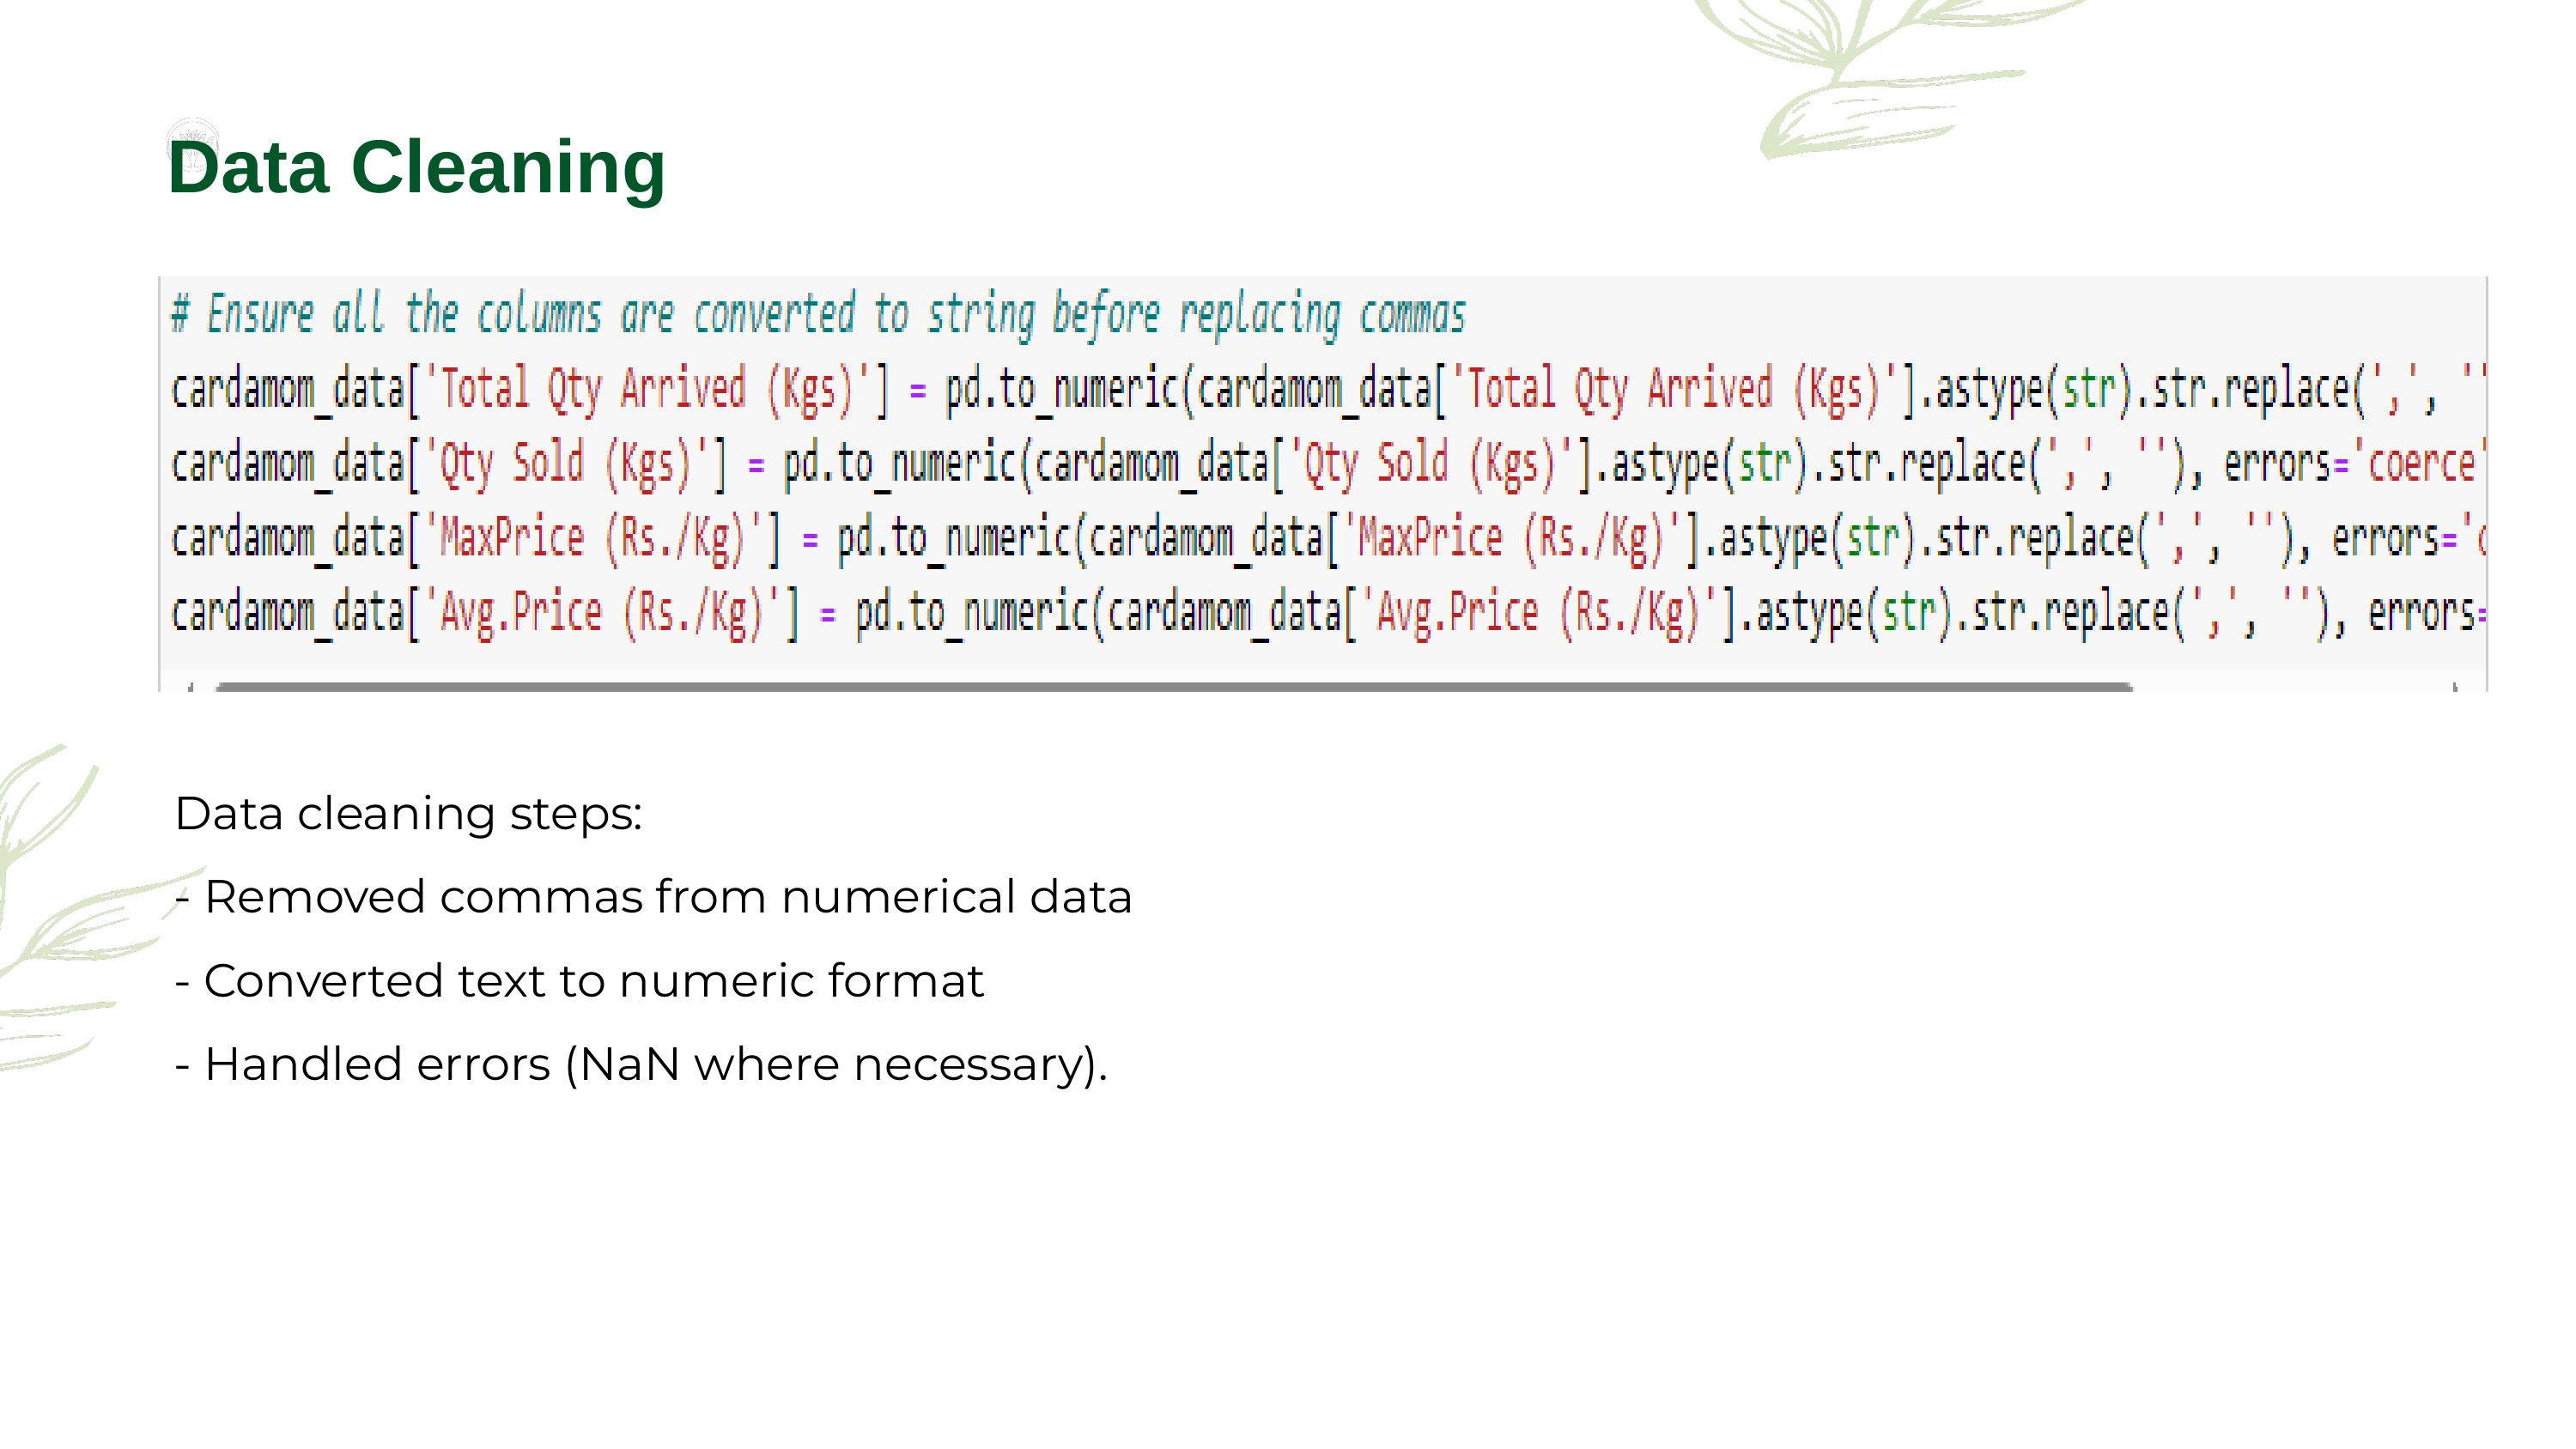

Data Cleaning

Borcelle

Data cleaning steps:
- Removed commas from numerical data
- Converted text to numeric format
- Handled errors (NaN where necessary).

Organic Food
Presentations are tools that can be used as lectures.